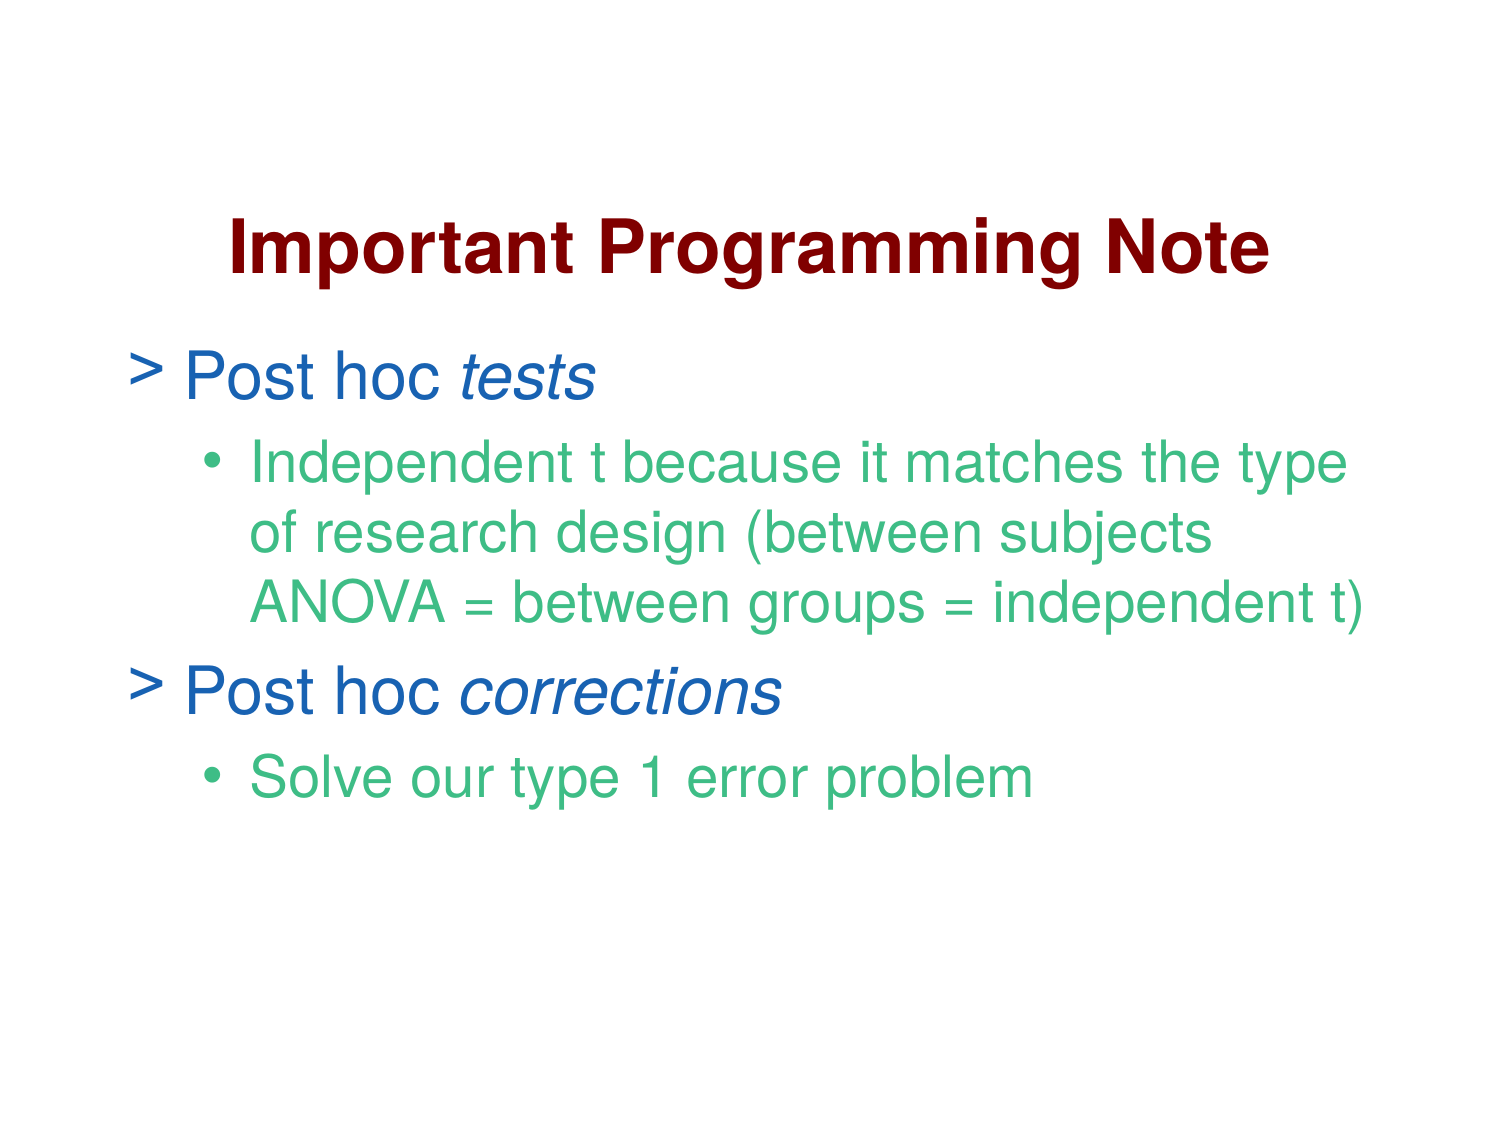

# Important Programming Note
Post hoc tests
Independent t because it matches the type of research design (between subjects ANOVA = between groups = independent t)
Post hoc corrections
Solve our type 1 error problem